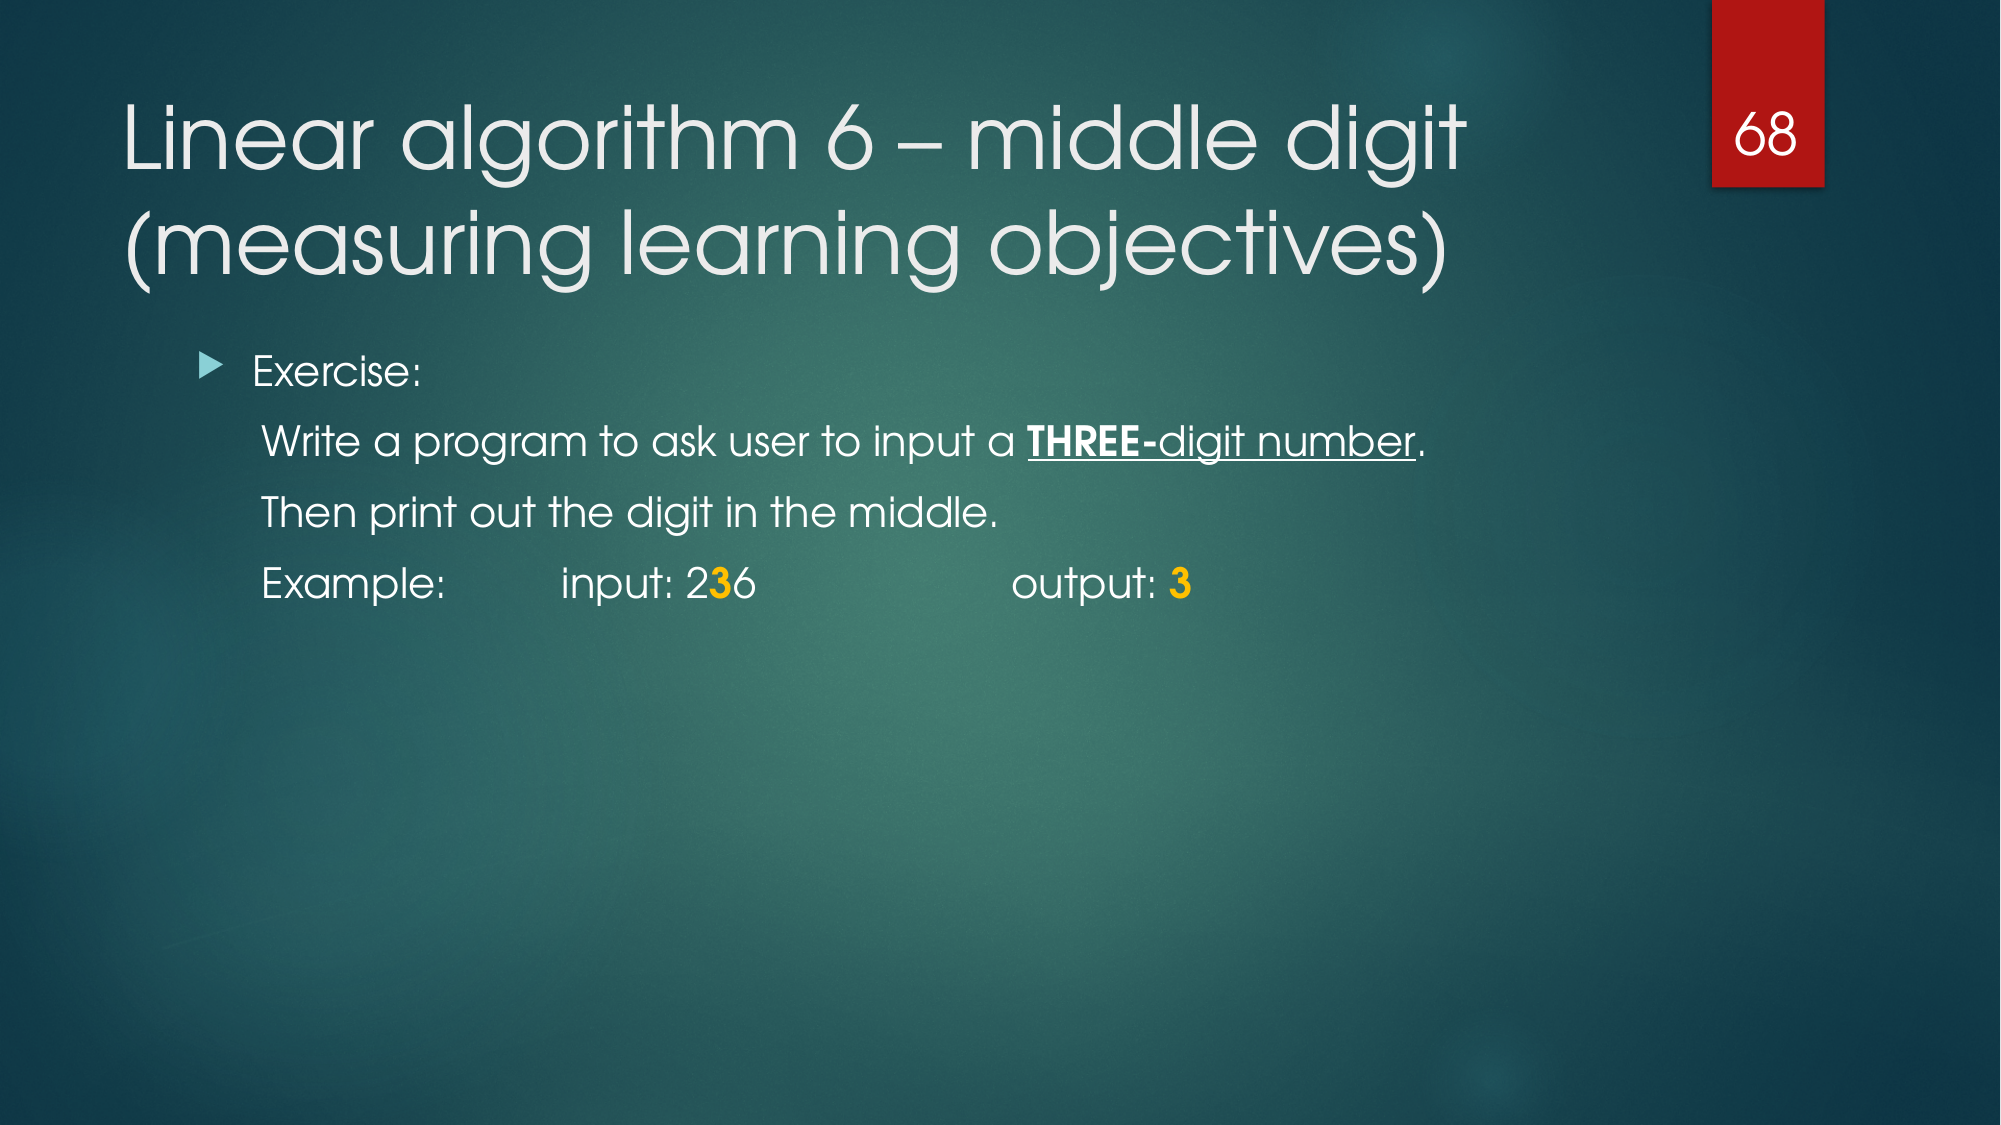

68
# Linear algorithm 6 – middle digit (measuring learning objectives)
Exercise:
Write a program to ask user to input a THREE-digit number.
Then print out the digit in the middle.
Example: 	input: 236		output: 3